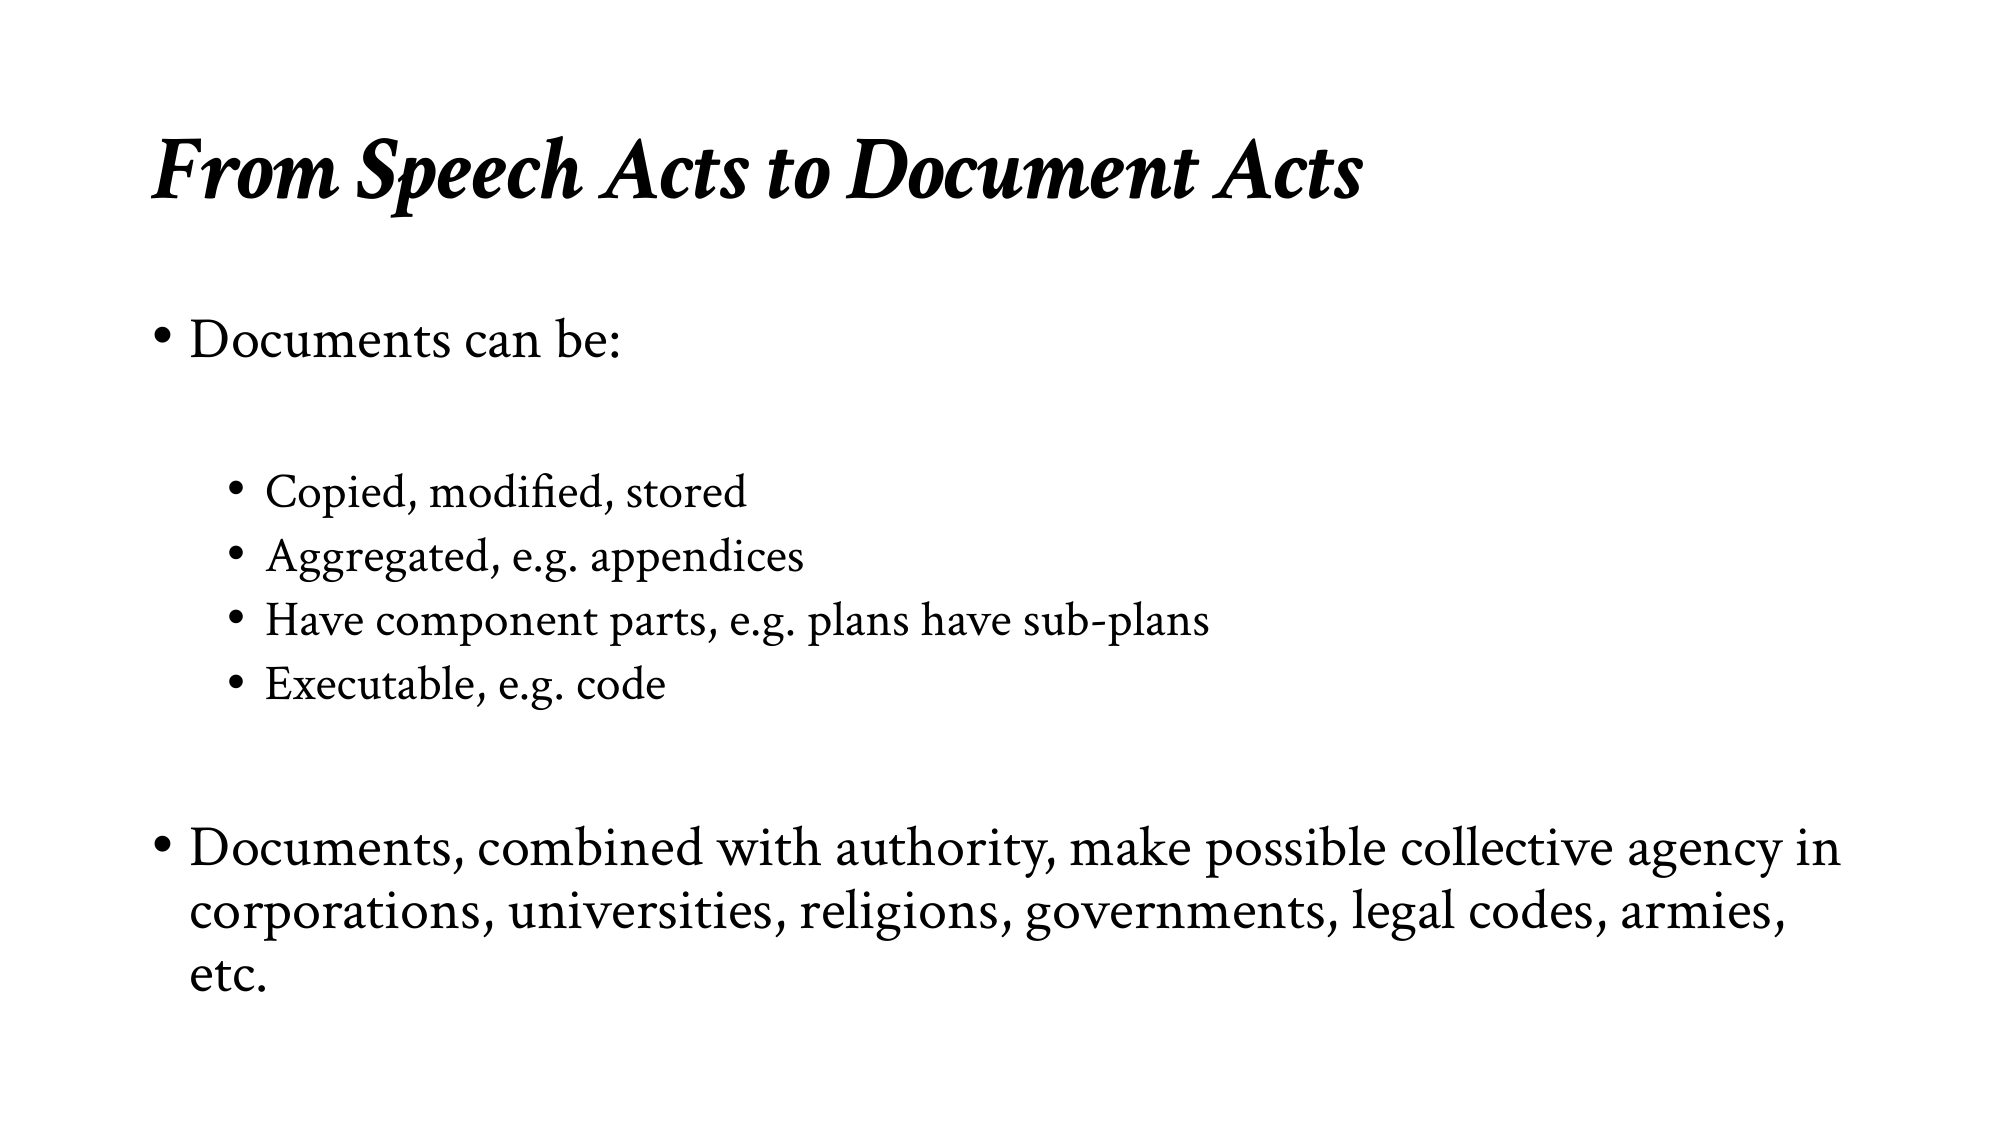

# From Speech Acts to Document Acts
Documents can be:

Copied, modified, stored
Aggregated, e.g. appendices
Have component parts, e.g. plans have sub-plans
Executable, e.g. code

Documents, combined with authority, make possible collective agency in corporations, universities, religions, governments, legal codes, armies, etc.